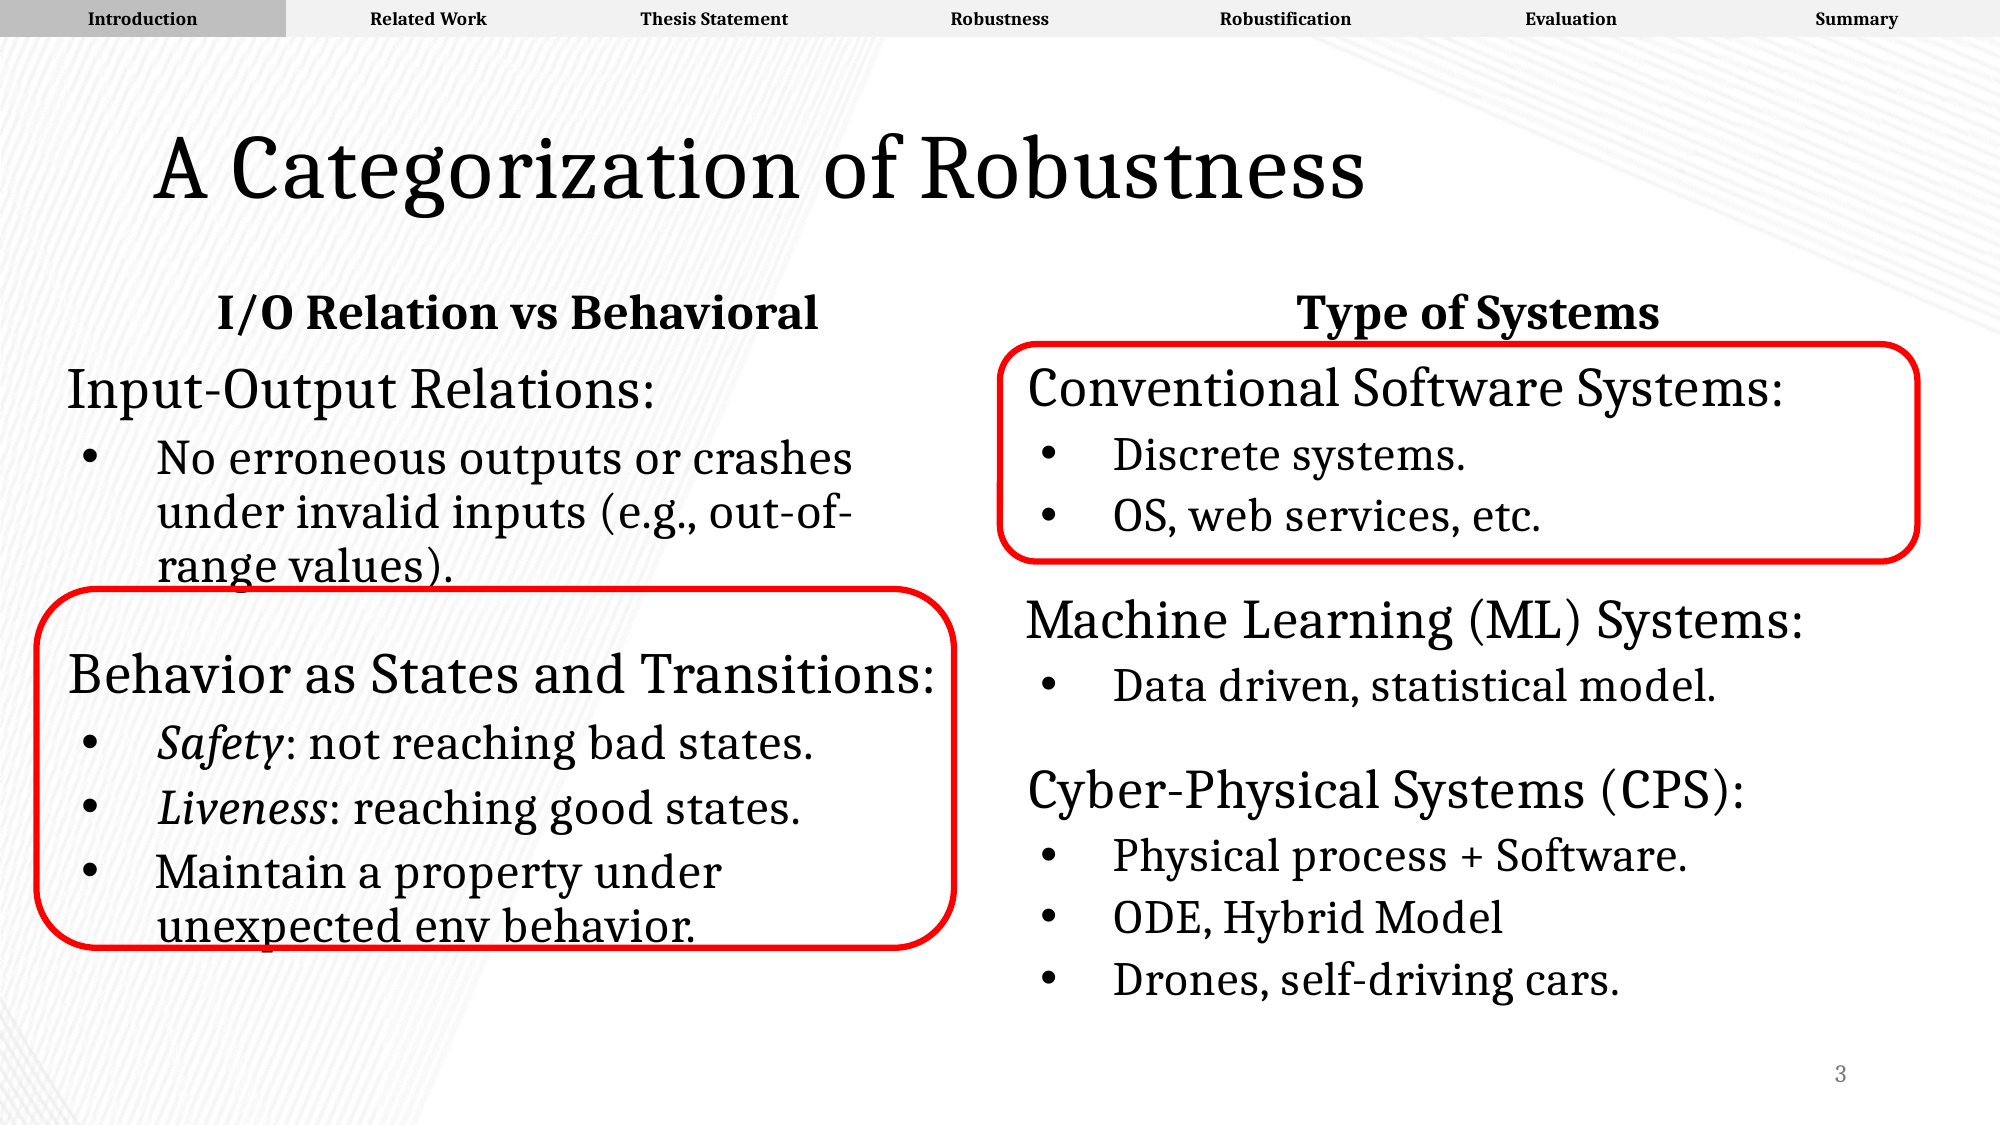

| Introduction | Related Work | Thesis Statement | Robustness | Robustification | Evaluation | Summary |
| --- | --- | --- | --- | --- | --- | --- |
# A Categorization of Robustness
I/O Relation vs Behavioral
Type of Systems

Input-Output Relations:
No erroneous outputs or crashes under invalid inputs (e.g., out-of-range values).
Behavior as States and Transitions:
Safety: not reaching bad states.
Liveness: reaching good states.
Maintain a property under unexpected env behavior.
Conventional Software Systems:
Discrete systems.
OS, web services, etc.
Machine Learning (ML) Systems:
Data driven, statistical model.
Cyber-Physical Systems (CPS):
Physical process + Software.
ODE, Hybrid Model
Drones, self-driving cars.

3